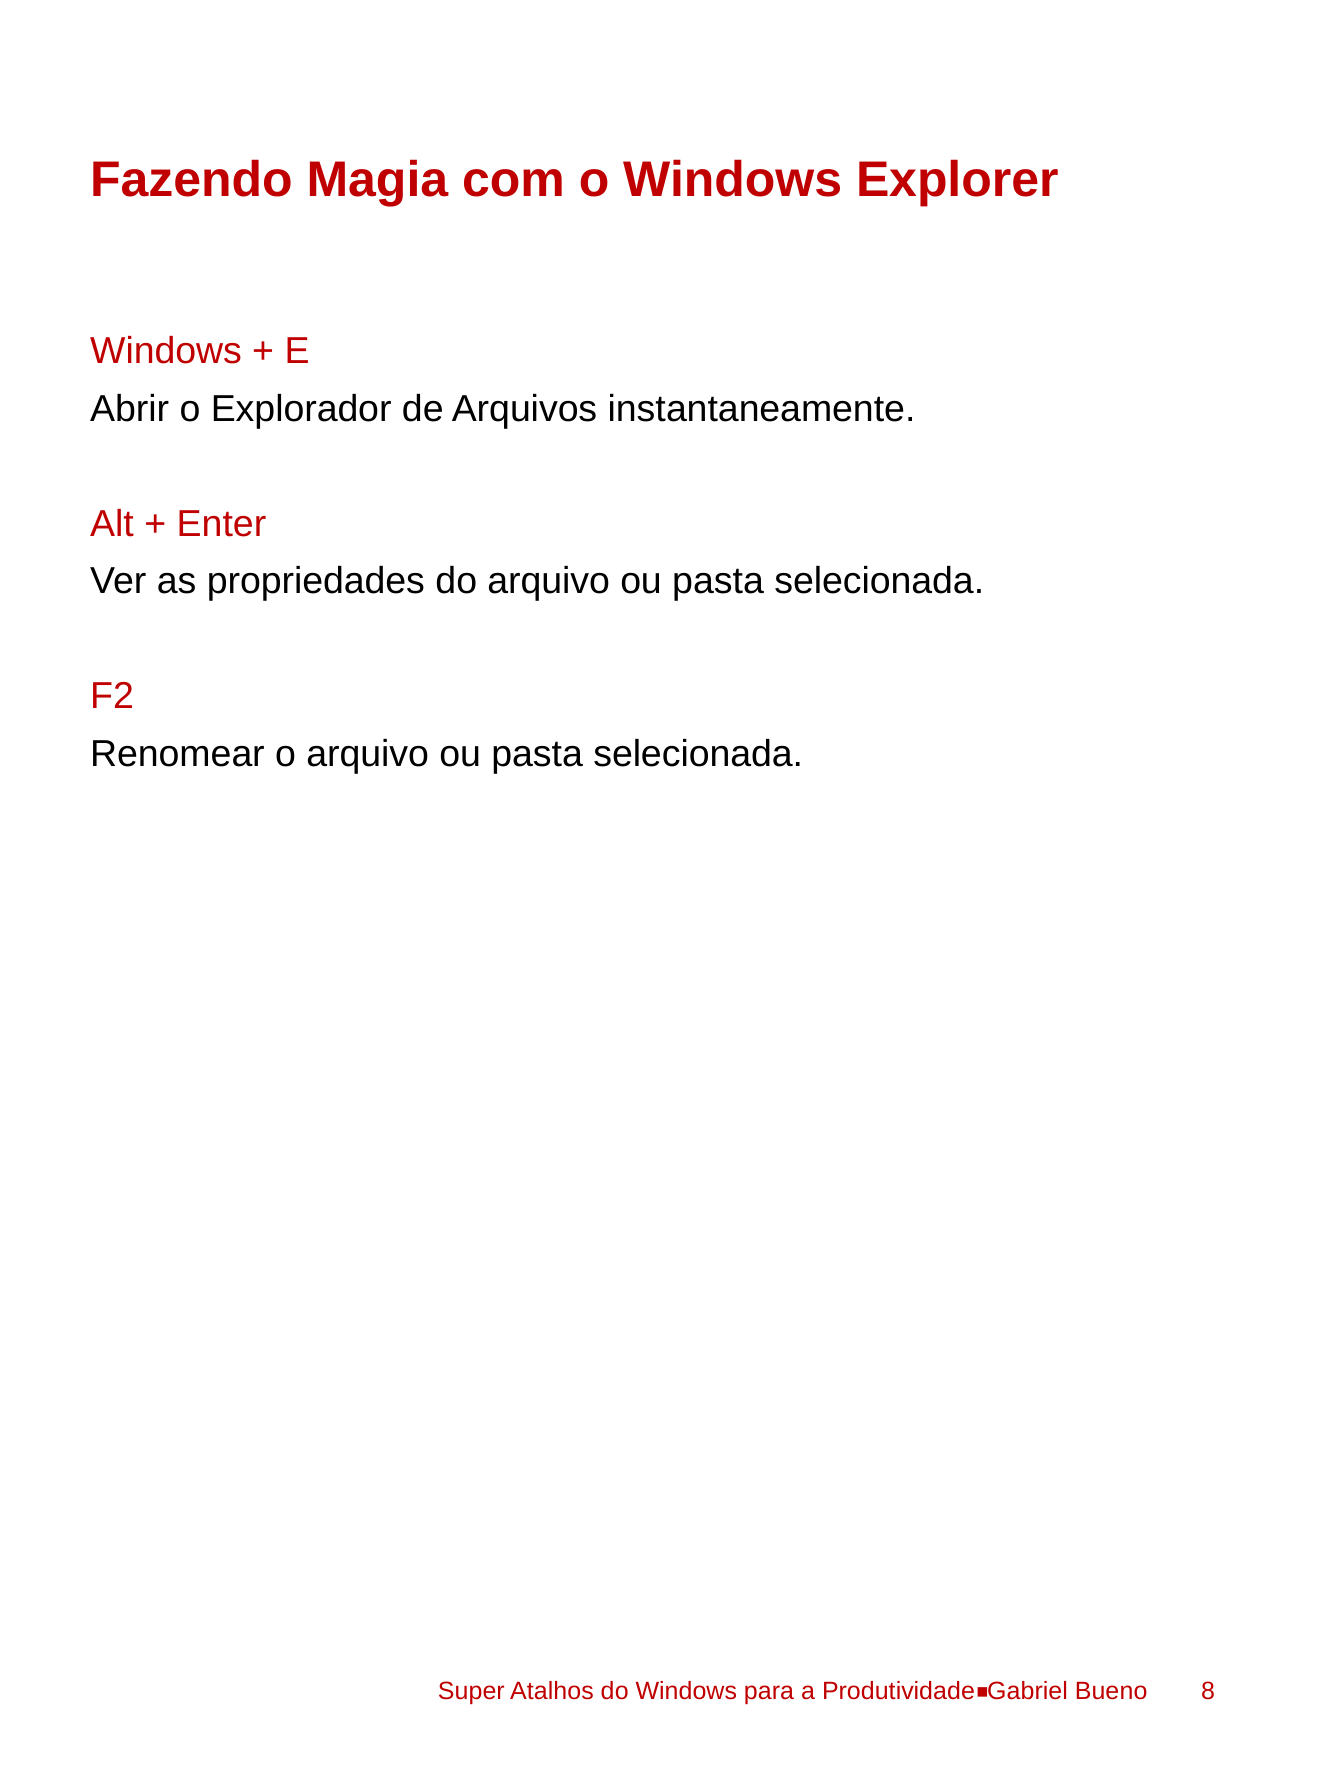

Fazendo Magia com o Windows Explorer

Windows + E
Abrir o Explorador de Arquivos instantaneamente.

Alt + Enter
Ver as propriedades do arquivo ou pasta selecionada.

F2
Renomear o arquivo ou pasta selecionada.